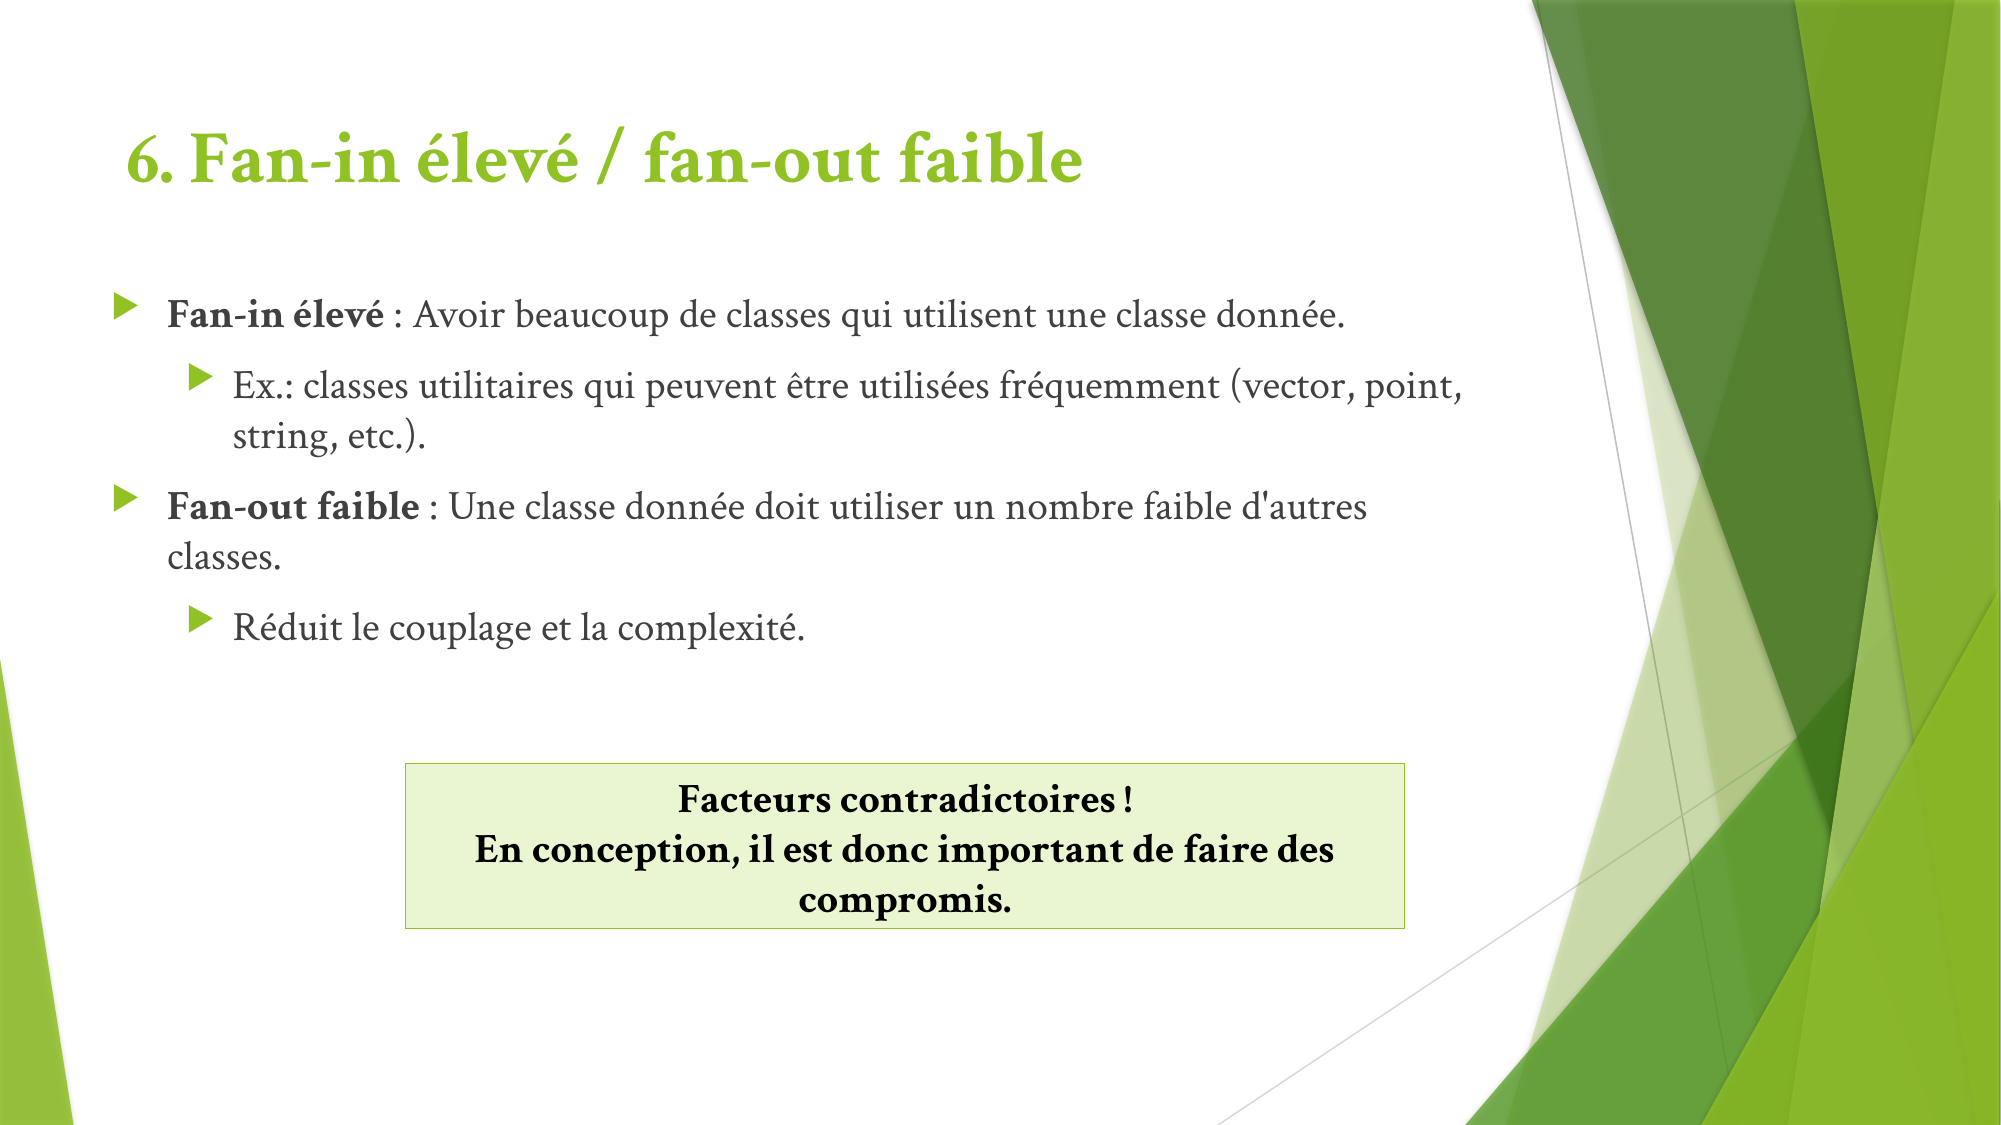

# 6. Fan-in élevé / fan-out faible
Fan-in élevé : Avoir beaucoup de classes qui utilisent une classe donnée.
Ex.: classes utilitaires qui peuvent être utilisées fréquemment (vector, point, string, etc.).
Fan-out faible : Une classe donnée doit utiliser un nombre faible d'autres classes.
Réduit le couplage et la complexité.
Facteurs contradictoires !
En conception, il est donc important de faire des compromis.